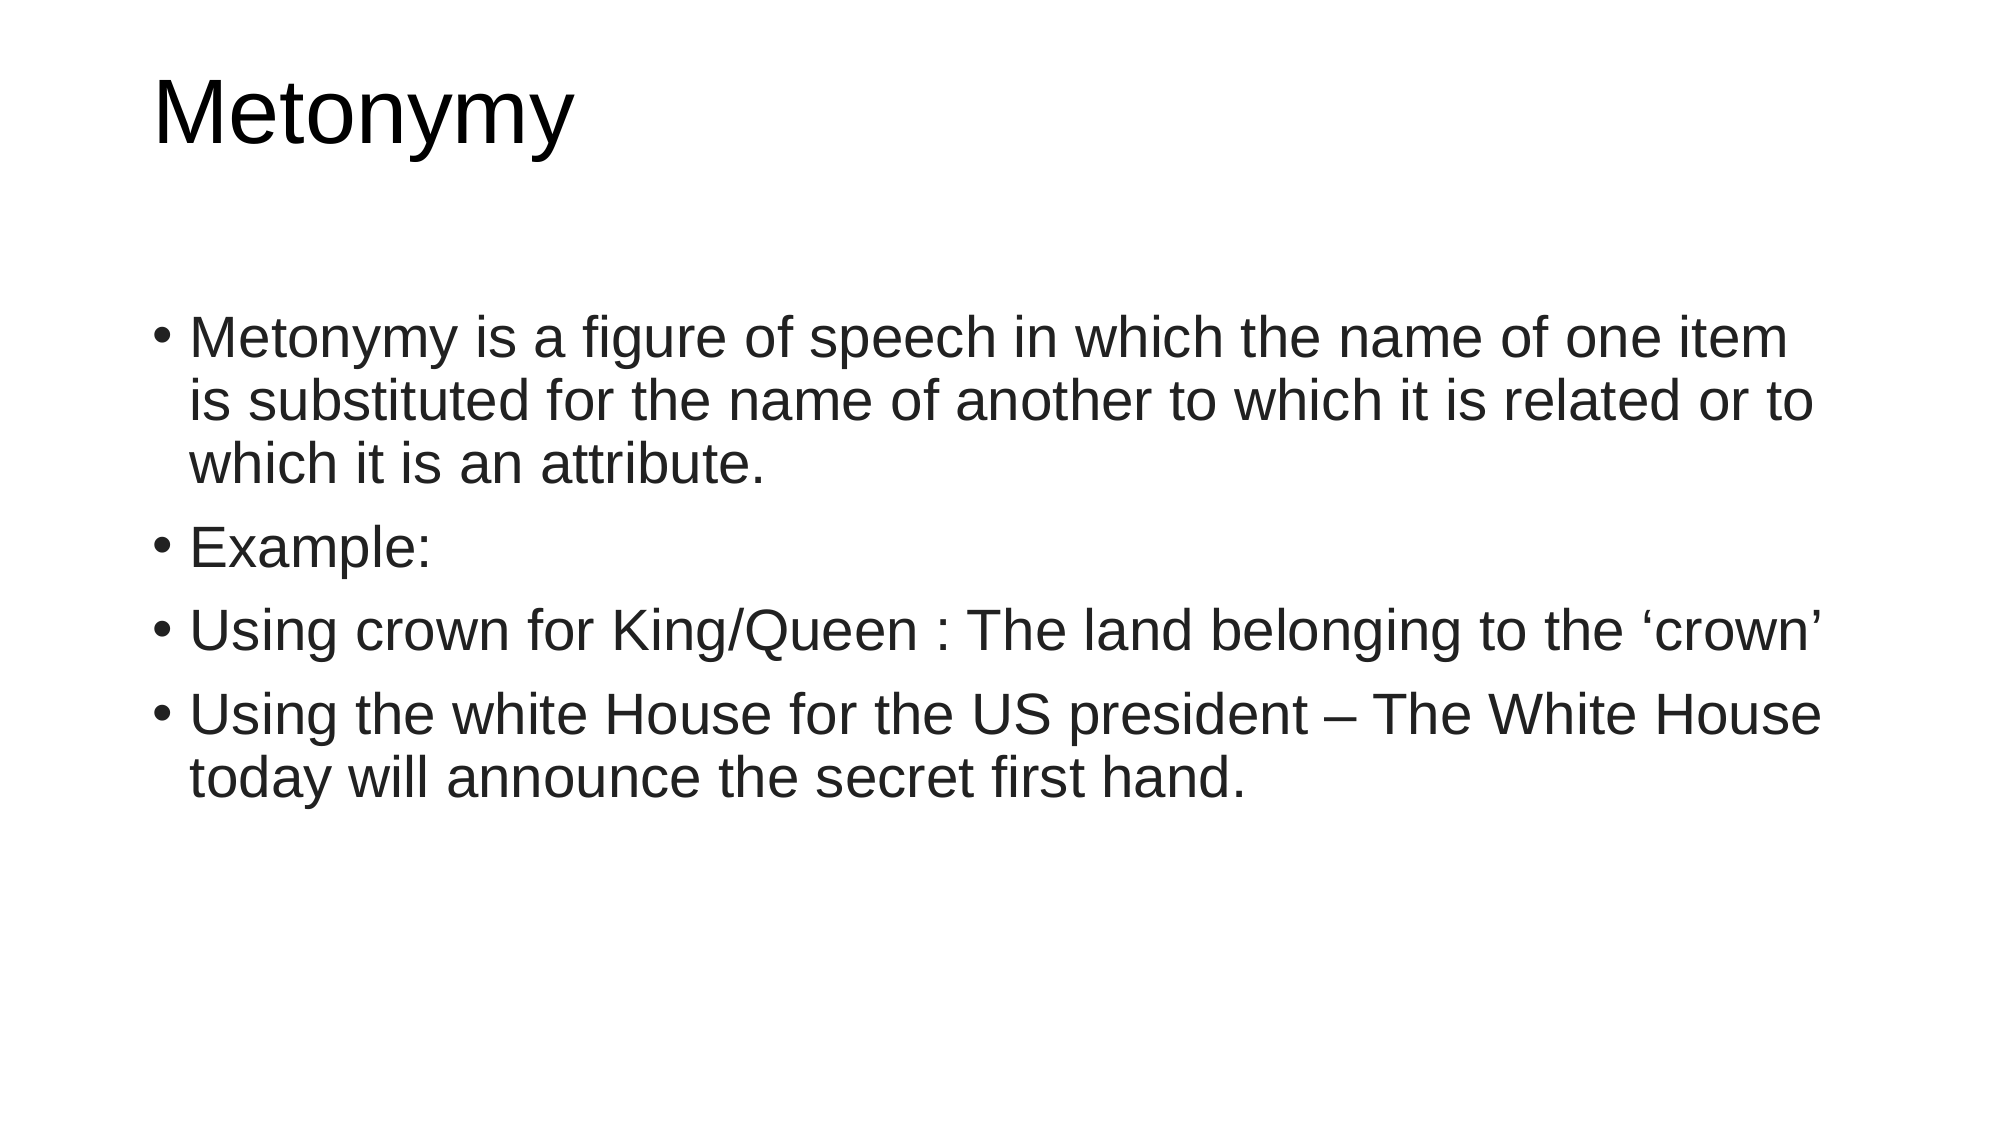

# Metonymy
Metonymy is a figure of speech in which the name of one item is substituted for the name of another to which it is related or to which it is an attribute.
Example:
Using crown for King/Queen : The land belonging to the ‘crown’
Using the white House for the US president – The White House today will announce the secret first hand.